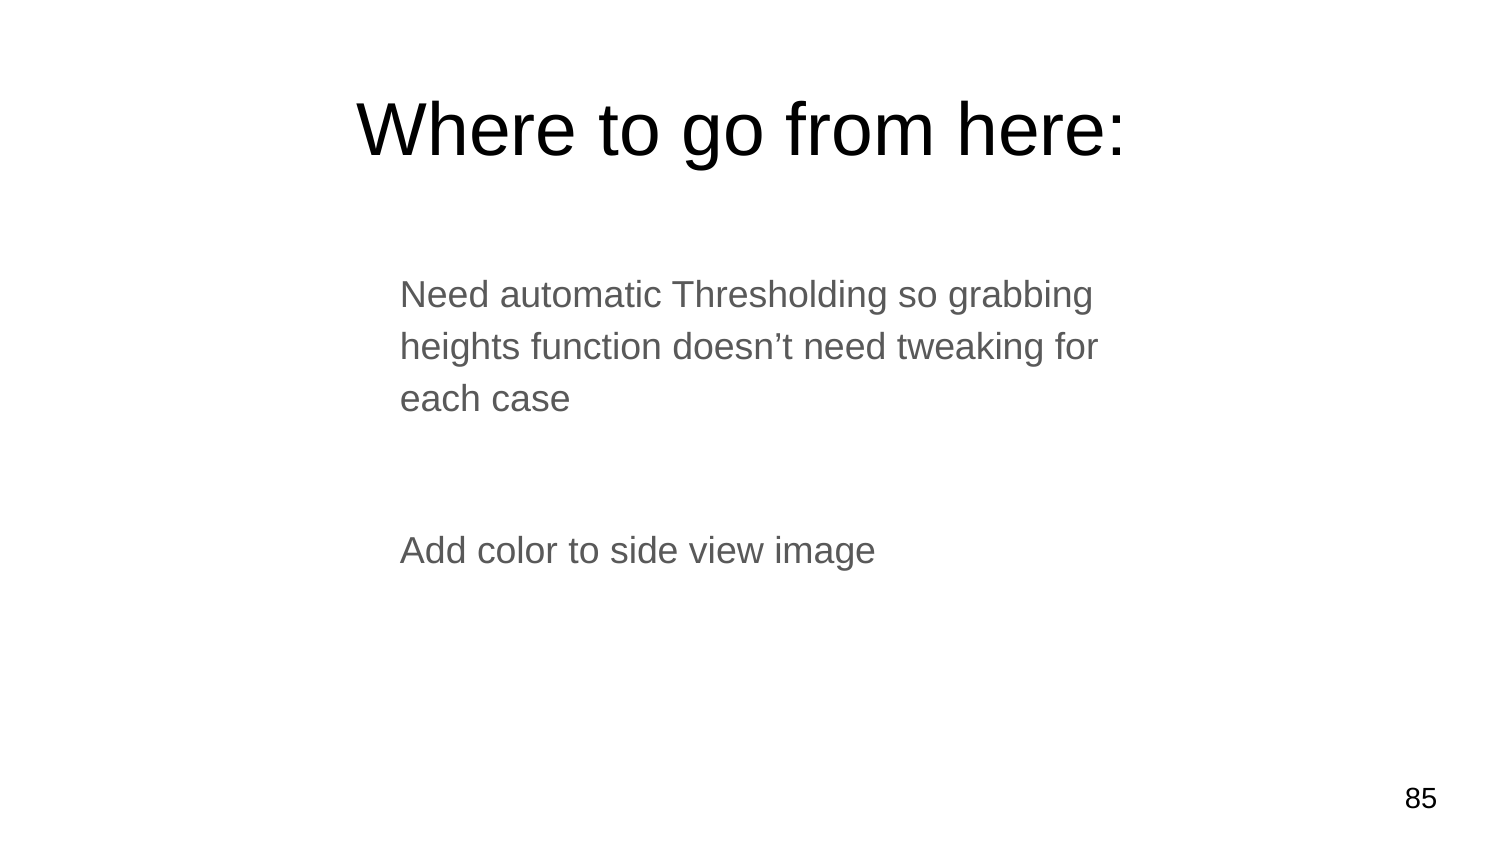

# Where to go from here:

Need automatic Thresholding so grabbing heights function doesn’t need tweaking for each case

Add color to side view image

85